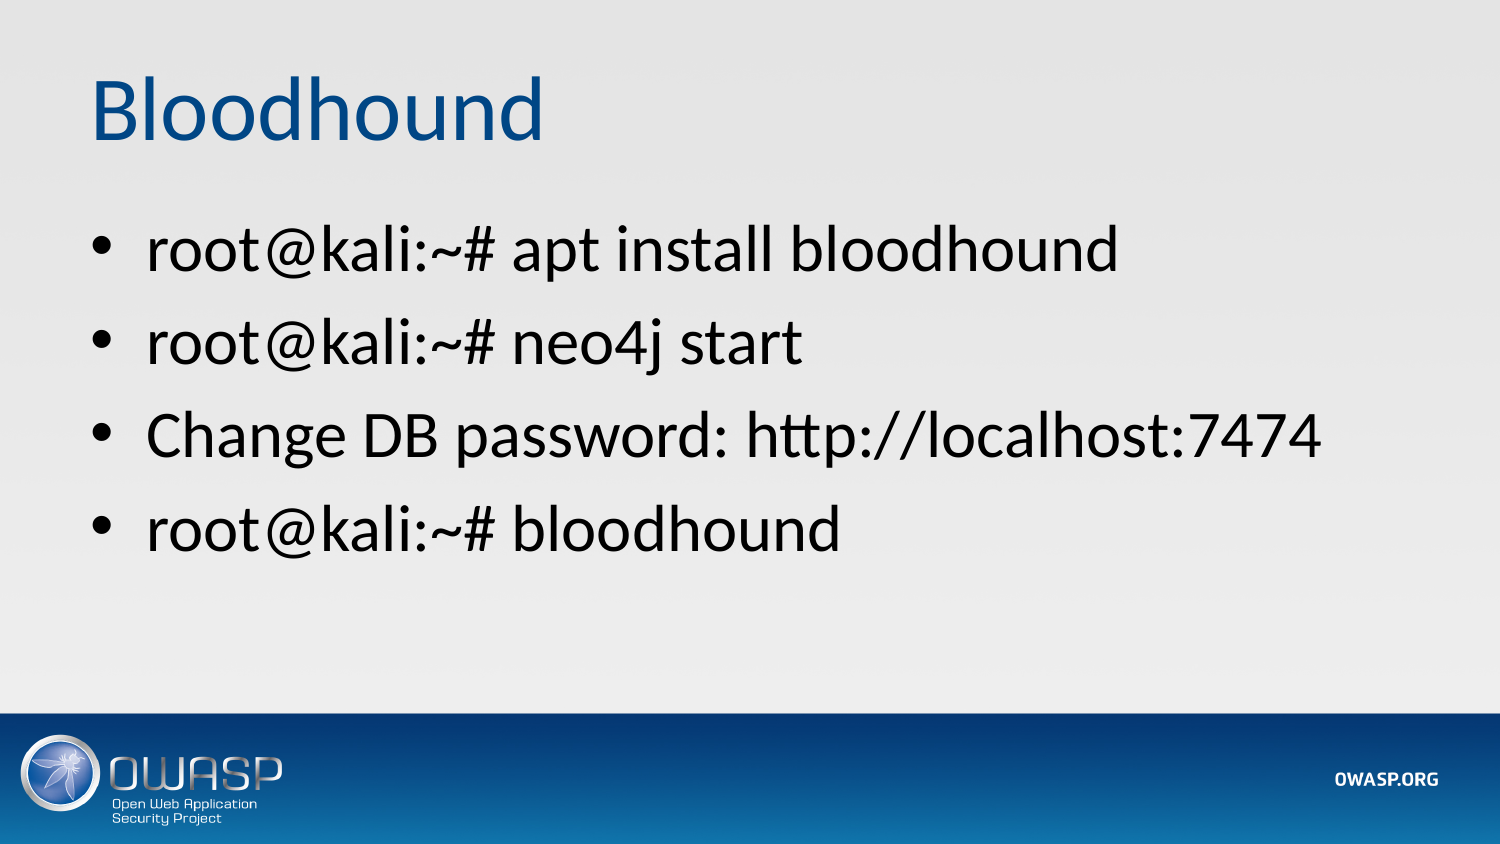

# Bloodhound
root@kali:~# apt install bloodhound
root@kali:~# neo4j start
Change DB password: http://localhost:7474
root@kali:~# bloodhound